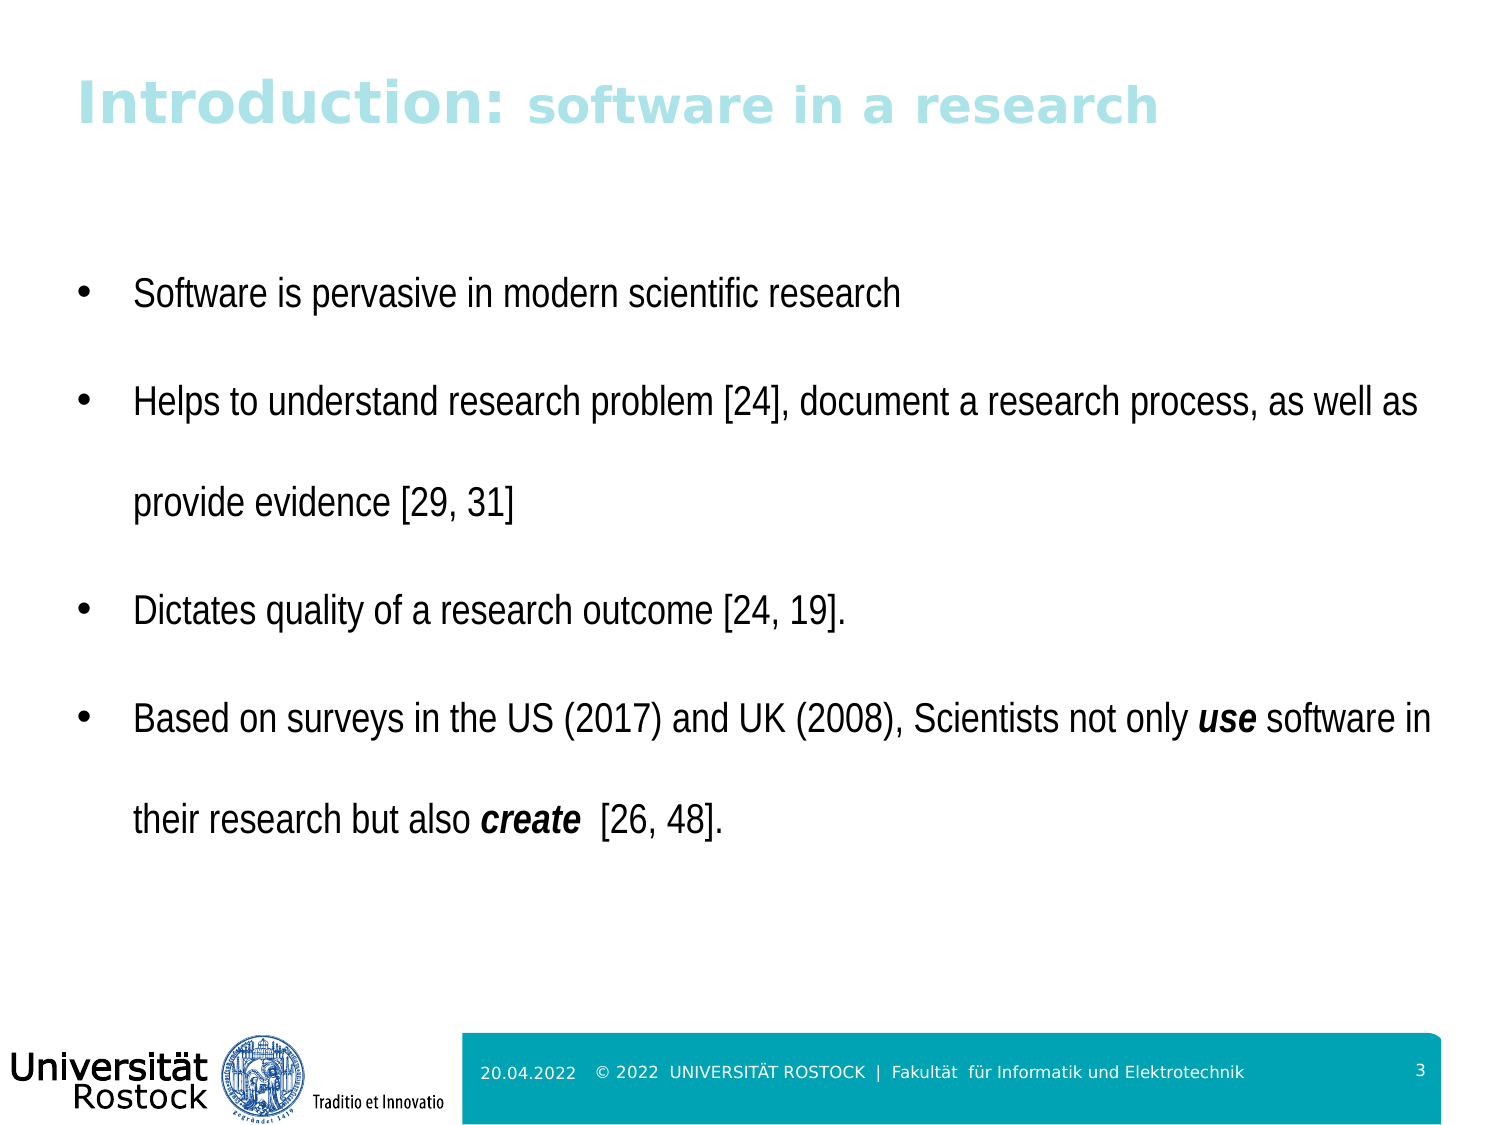

# Introduction: software in a research
Software is pervasive in modern scientific research
Helps to understand research problem [24], document a research process, as well as provide evidence [29, 31]
Dictates quality of a research outcome [24, 19].
Based on surveys in the US (2017) and UK (2008), Scientists not only use software in their research but also create  [26, 48].

3
20.04.2022
© 2022  UNIVERSITÄT ROSTOCK  |  Fakultät  für Informatik und Elektrotechnik